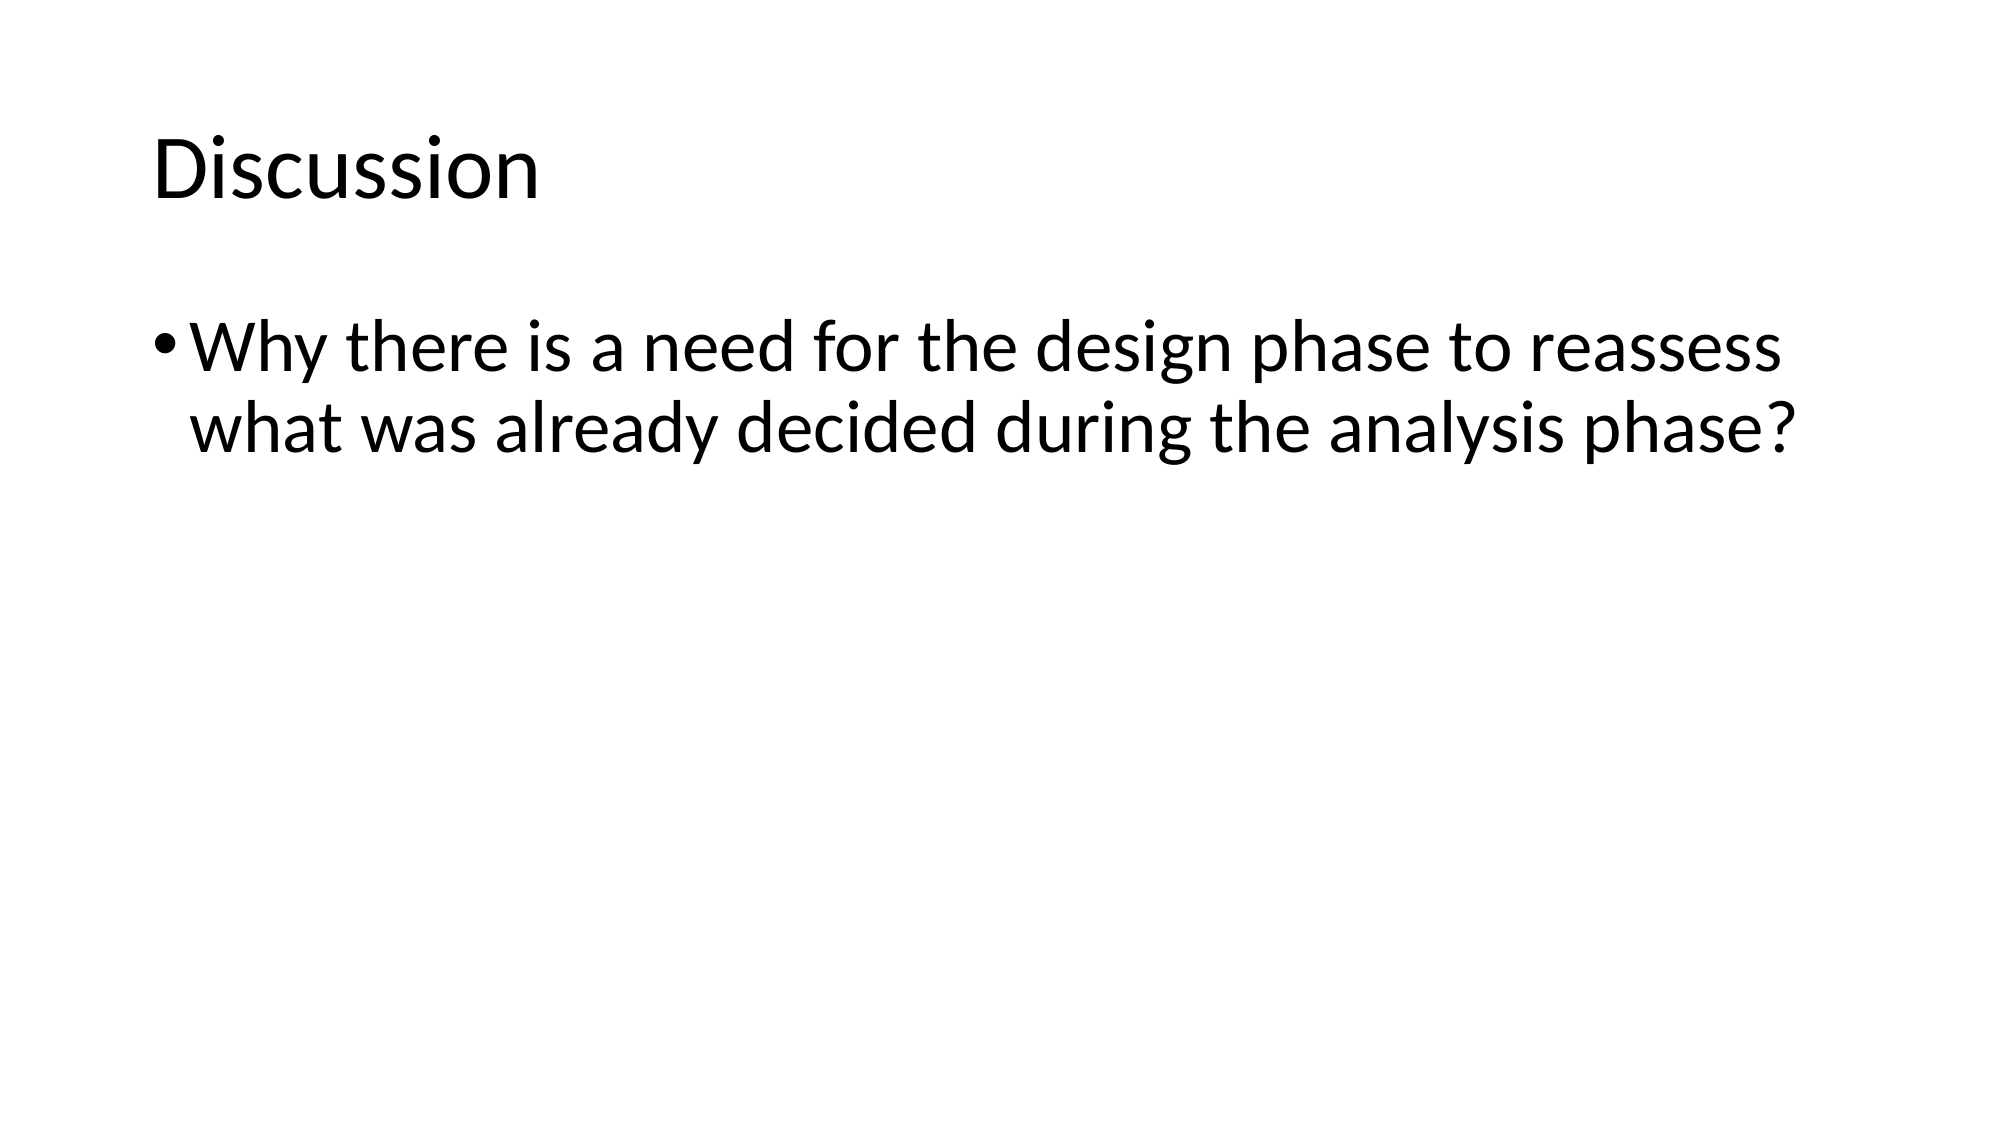

# Discussion
Why there is a need for the design phase to reassess what was already decided during the analysis phase?